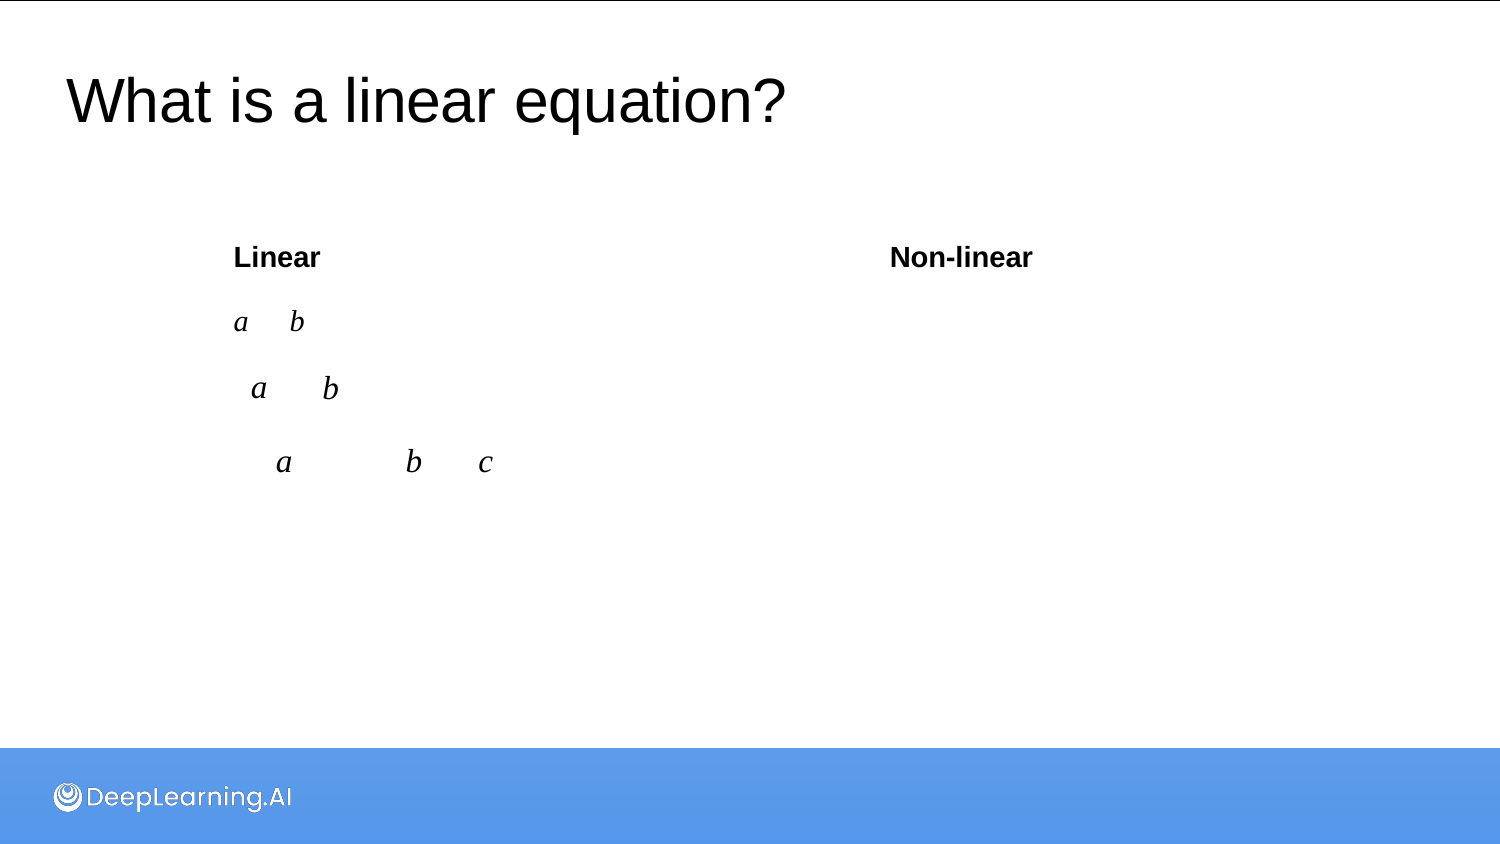

# What is a linear equation?
| Linear |  |  | Non-linear |
| --- | --- | --- | --- |
| a b a | b |  |  |
| a |  | b | c |